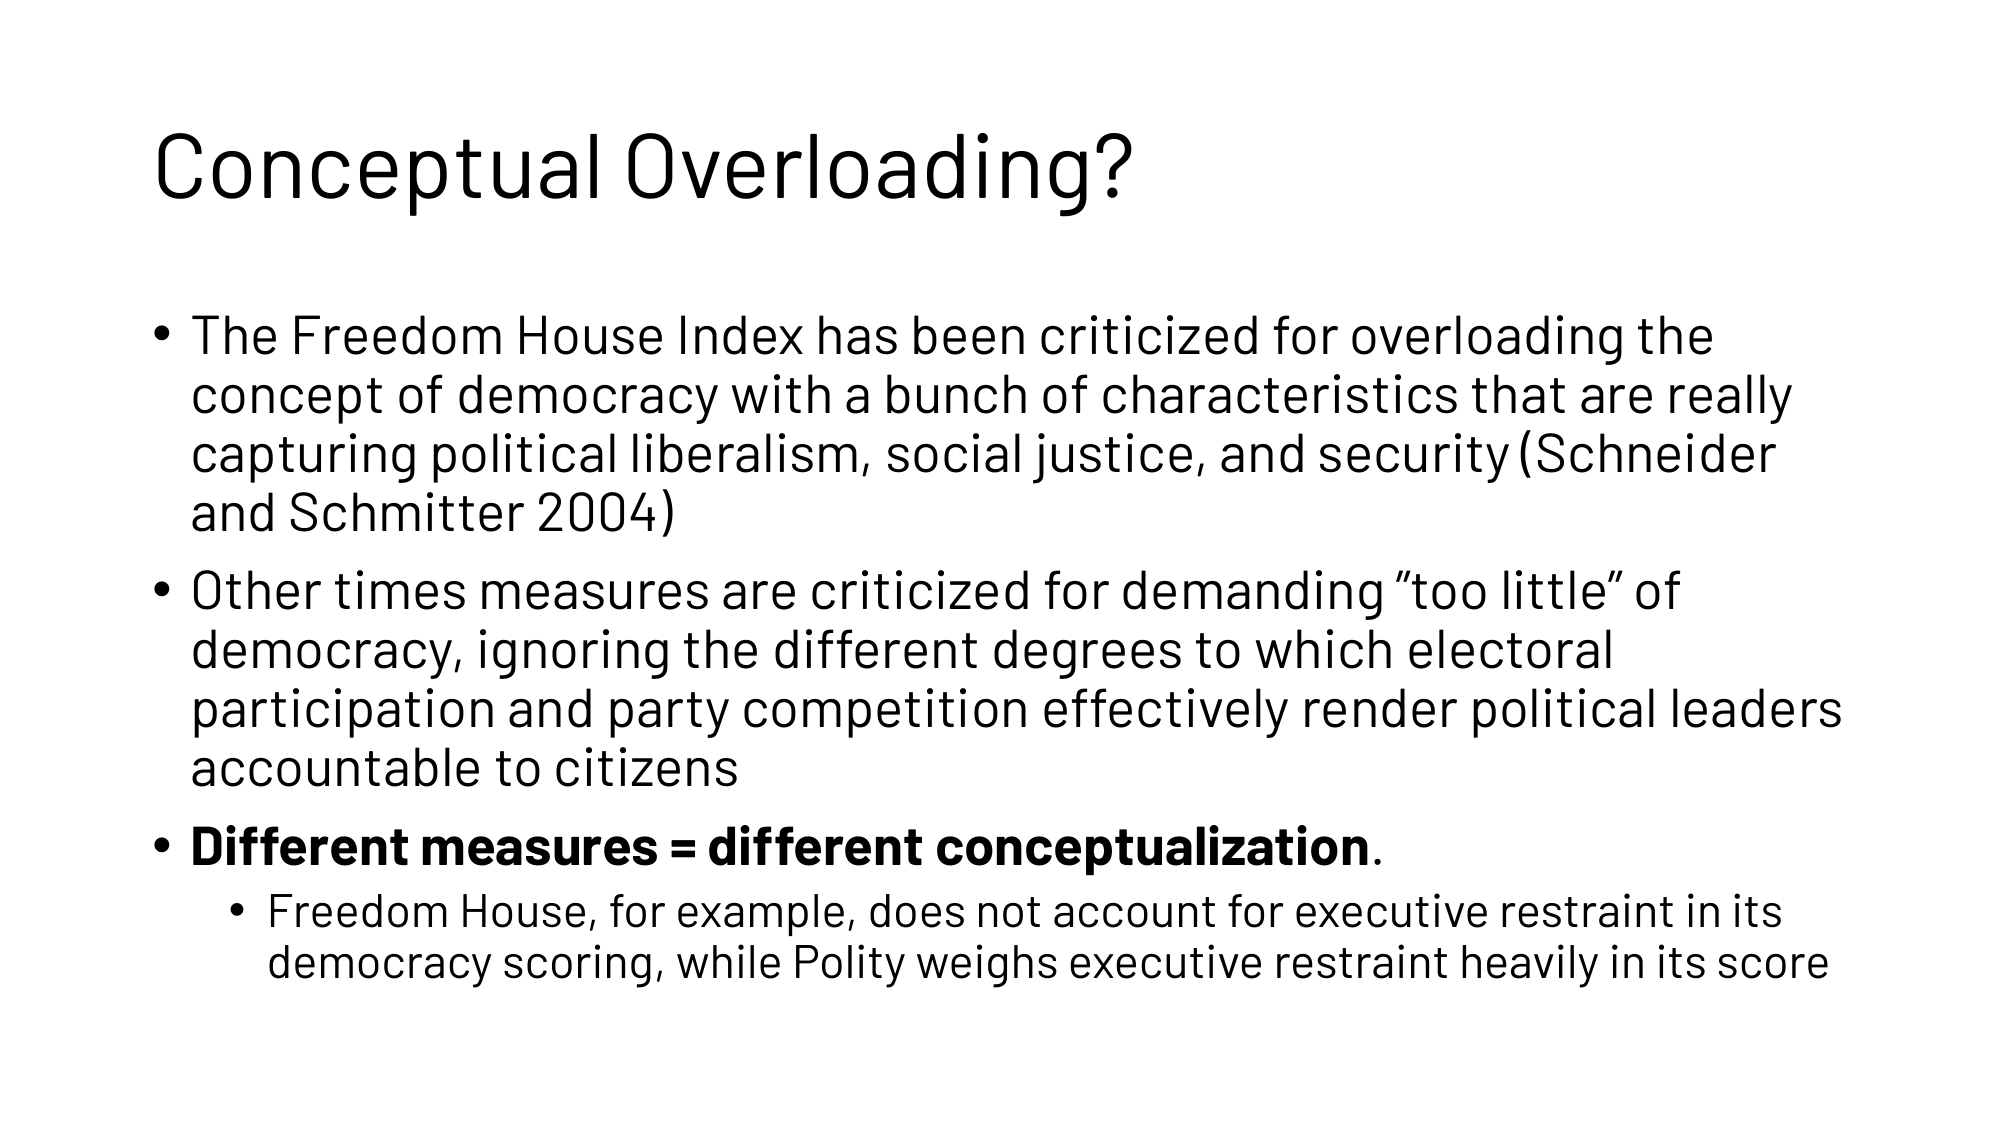

# Conceptual Overloading?
The Freedom House Index has been criticized for overloading the concept of democracy with a bunch of characteristics that are really capturing political liberalism, social justice, and security (Schneider and Schmitter 2004)
Other times measures are criticized for demanding ”too little” of democracy, ignoring the different degrees to which electoral participation and party competition effectively render political leaders accountable to citizens
Different measures = different conceptualization.
Freedom House, for example, does not account for executive restraint in its democracy scoring, while Polity weighs executive restraint heavily in its score